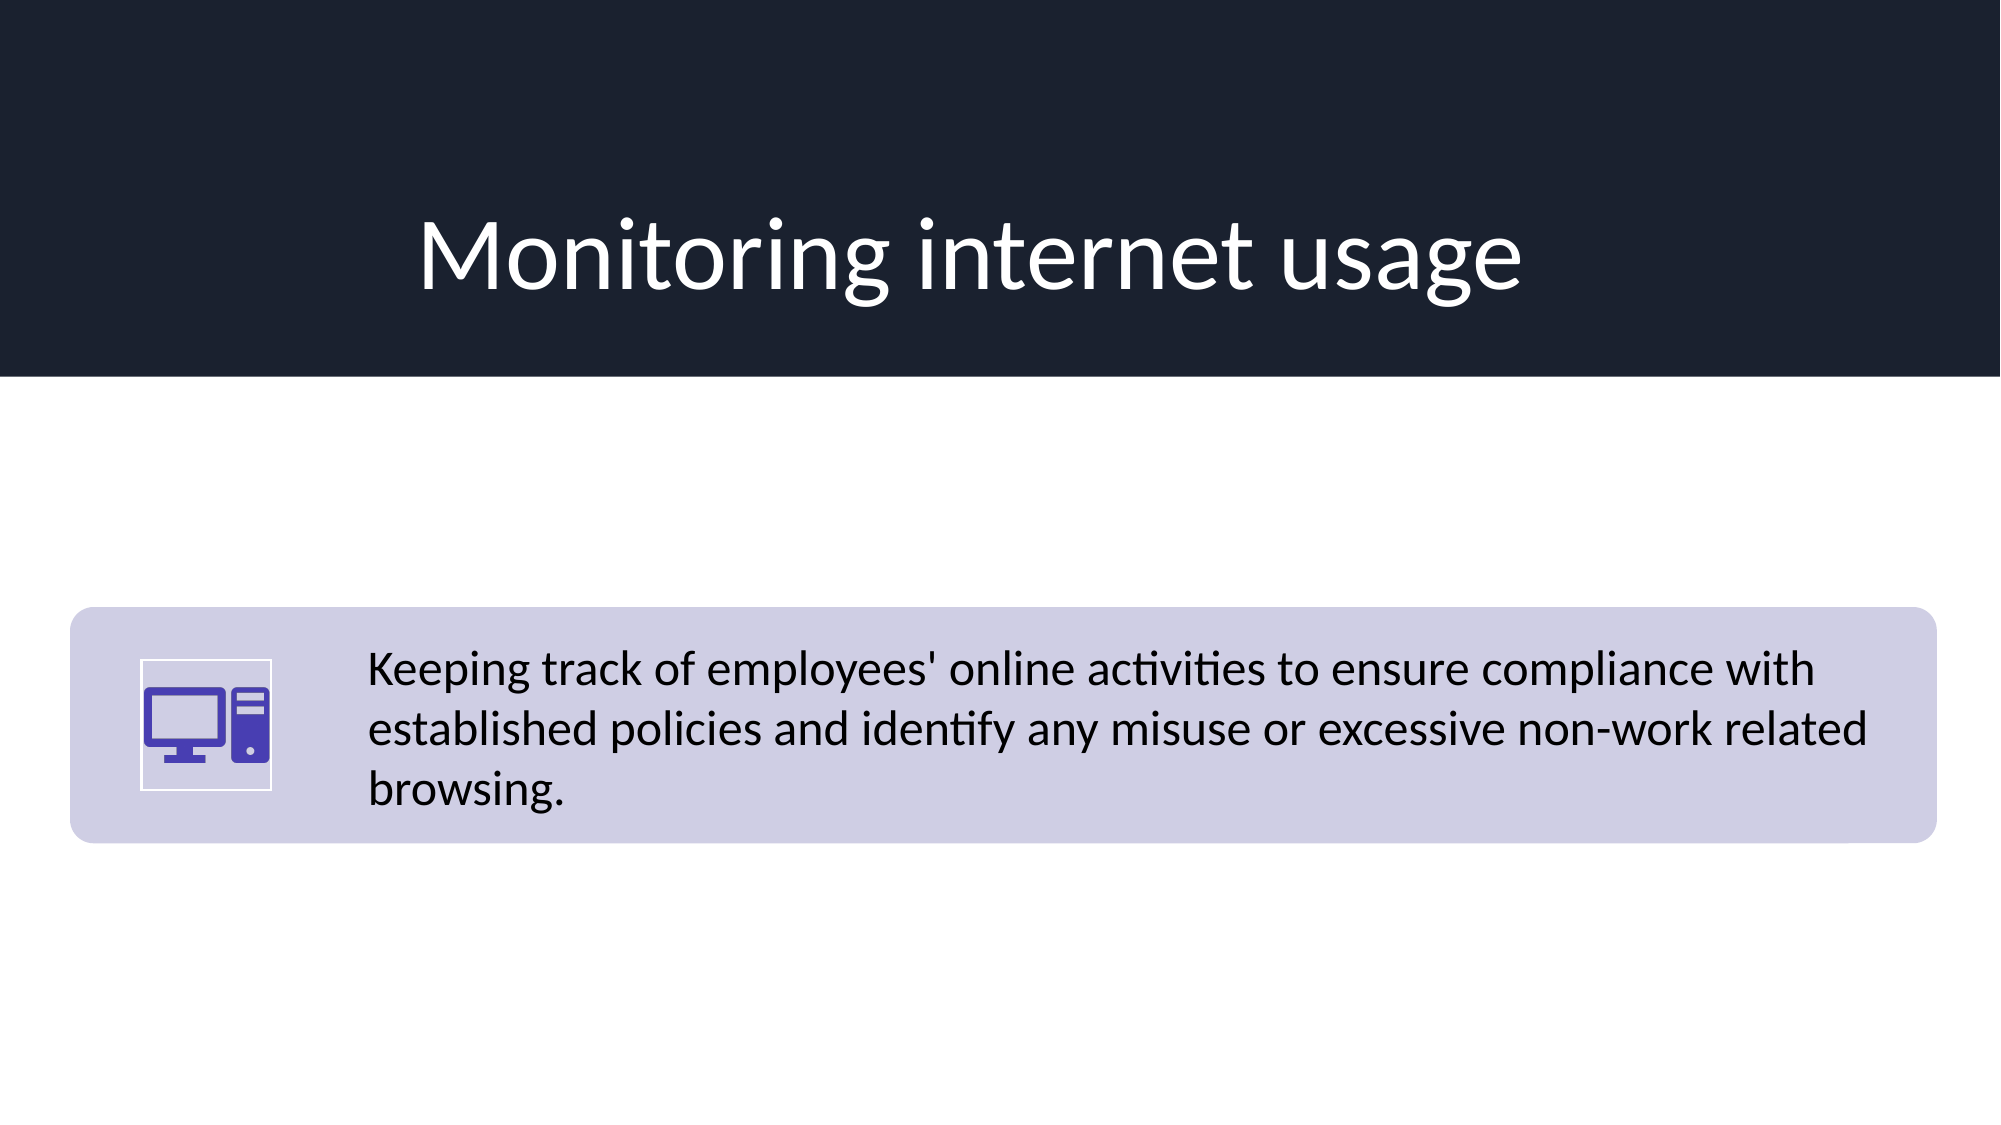

# Monitoring internet usage
Keeping track of employees' online activities to ensure compliance with established policies and identify any misuse or excessive non-work related browsing.